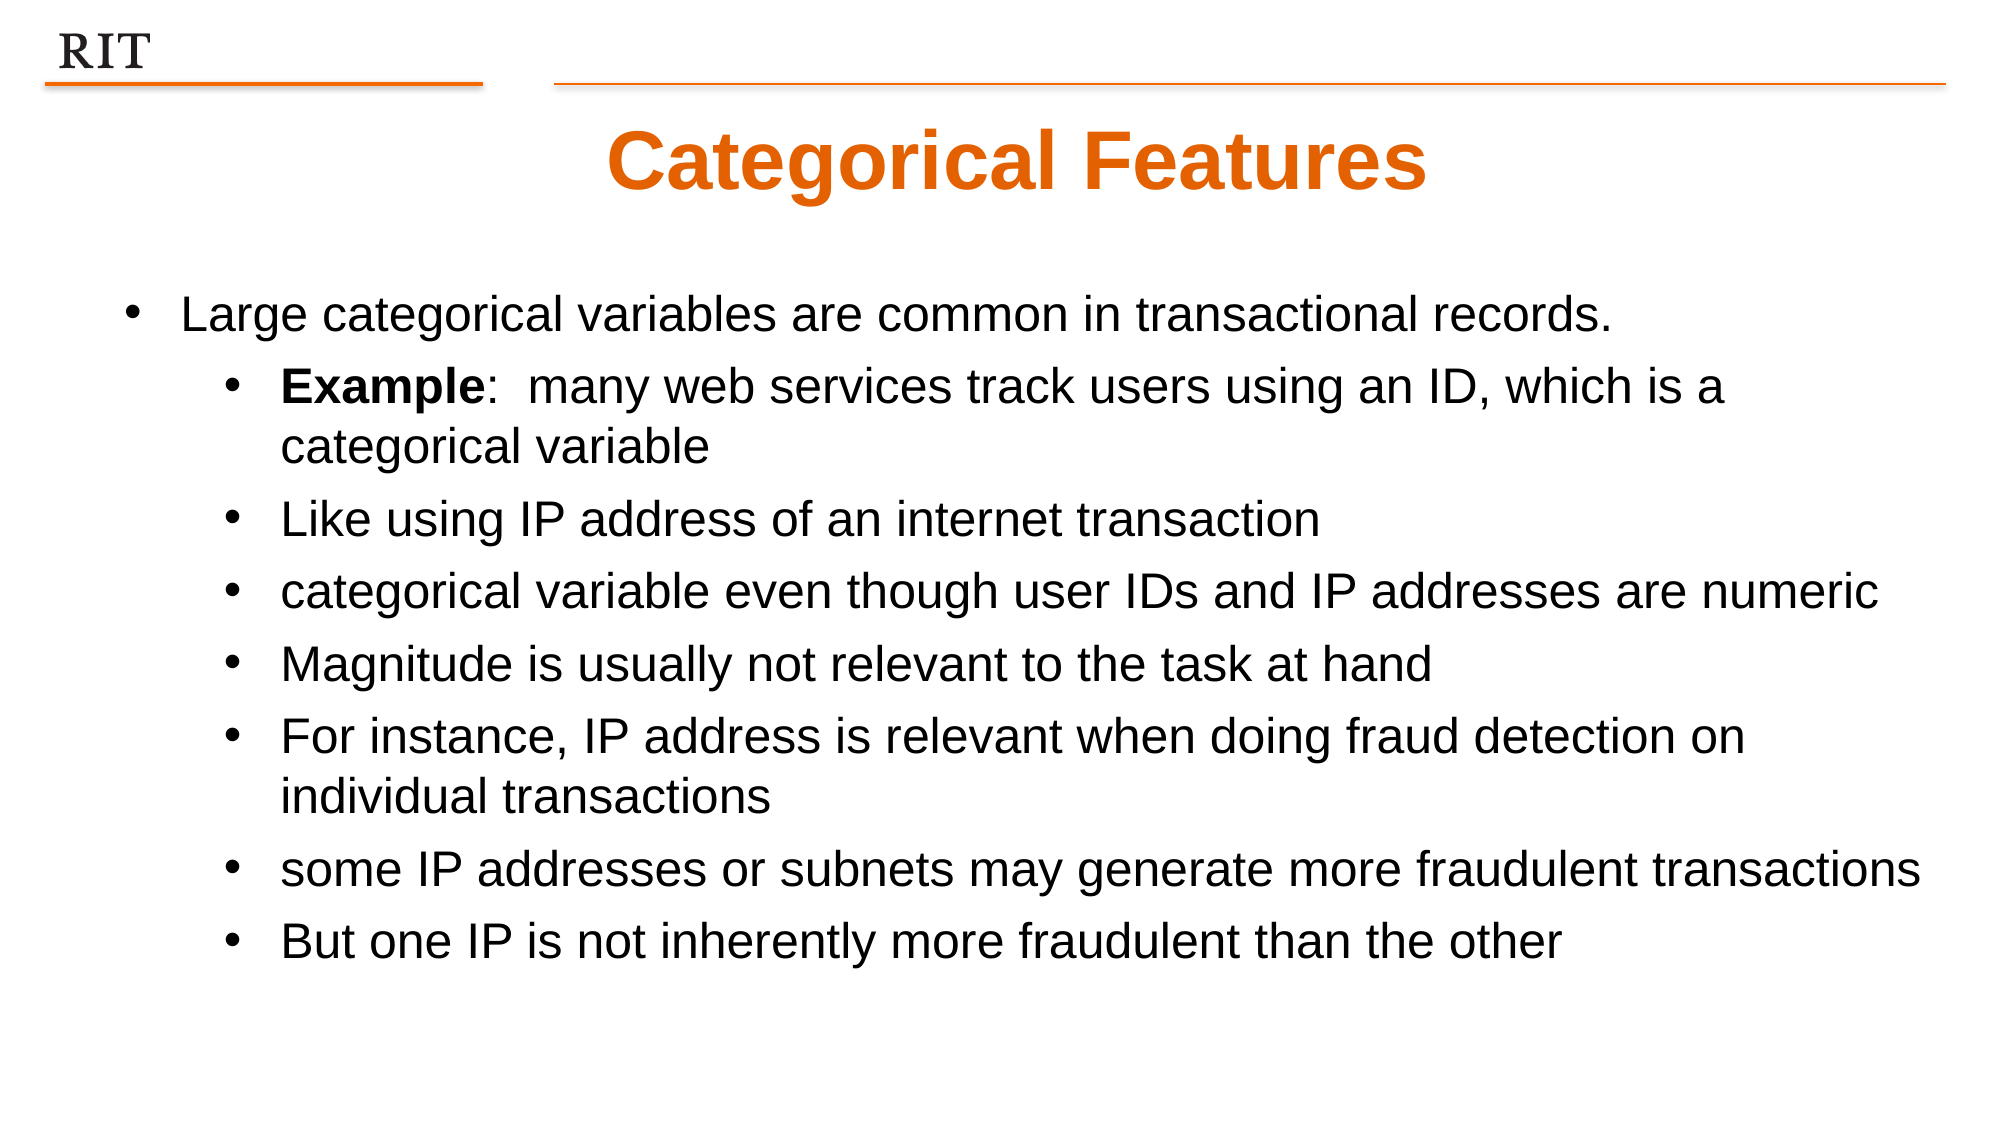

Categorical Features
Large categorical variables are common in transactional records.
Example:  many web services track users using an ID, which is a categorical variable
Like using IP address of an internet transaction
categorical variable even though user IDs and IP addresses are numeric
Magnitude is usually not relevant to the task at hand
For instance, IP address is relevant when doing fraud detection on individual transactions
some IP addresses or subnets may generate more fraudulent transactions
But one IP is not inherently more fraudulent than the other